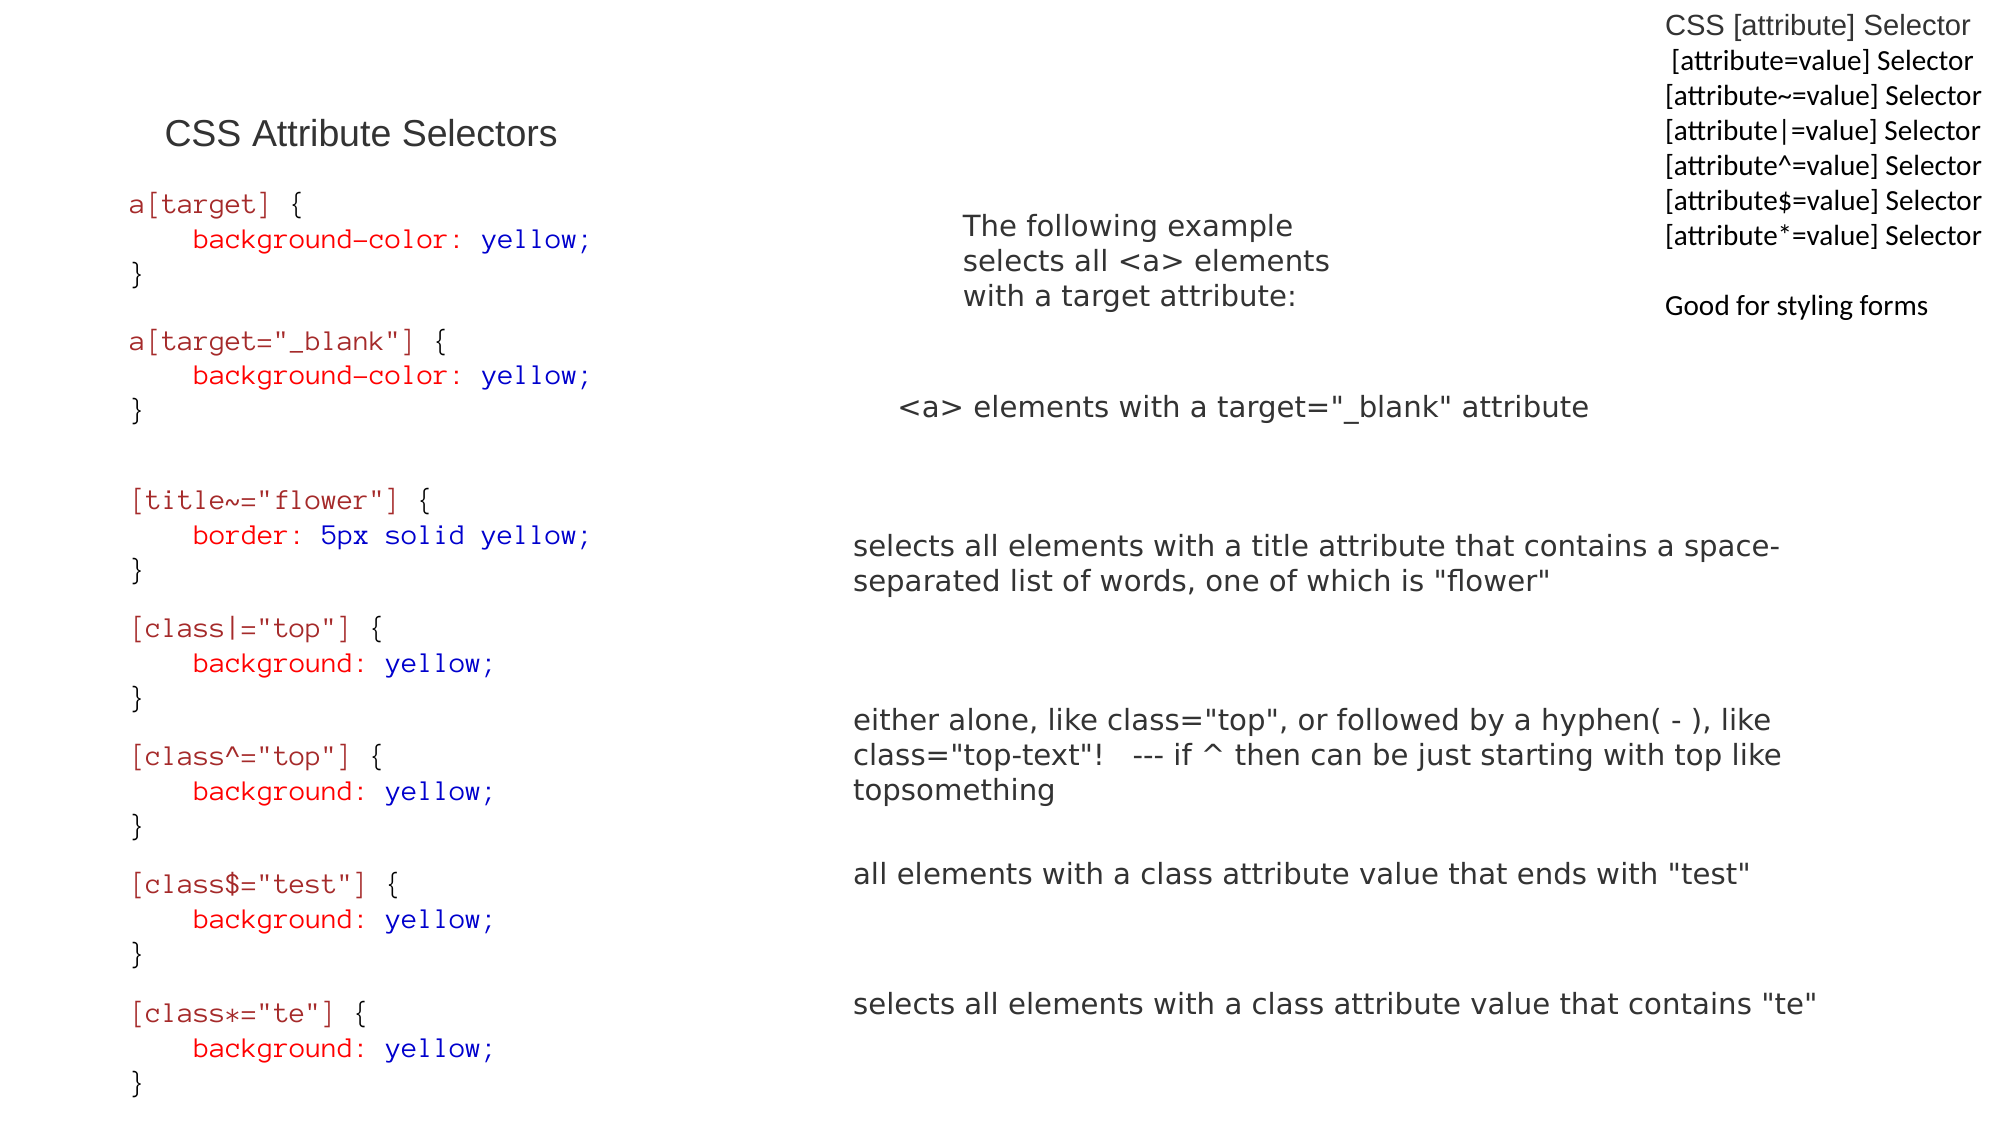

CSS [attribute] Selector
 [attribute=value] Selector
[attribute~=value] Selector
[attribute|=value] Selector
[attribute^=value] Selector
[attribute$=value] Selector
[attribute*=value] Selector

Good for styling forms

CSS Attribute Selectors
a[target] {
    background-color: yellow;
}
The following example selects all <a> elements with a target attribute:
a[target="_blank"] { 
    background-color: yellow;
}
 <a> elements with a target="_blank" attribute
[title~="flower"] {
    border: 5px solid yellow;
}
selects all elements with a title attribute that contains a space-separated list of words, one of which is "flower"
[class|="top"] {
    background: yellow;
}
either alone, like class="top", or followed by a hyphen( - ), like class="top-text"!   --- if ^ then can be just starting with top like topsomething
[class^="top"] {
    background: yellow;
}
all elements with a class attribute value that ends with "test"
[class$="test"] {
    background: yellow;
}
selects all elements with a class attribute value that contains "te"
[class*="te"] {
    background: yellow;
}